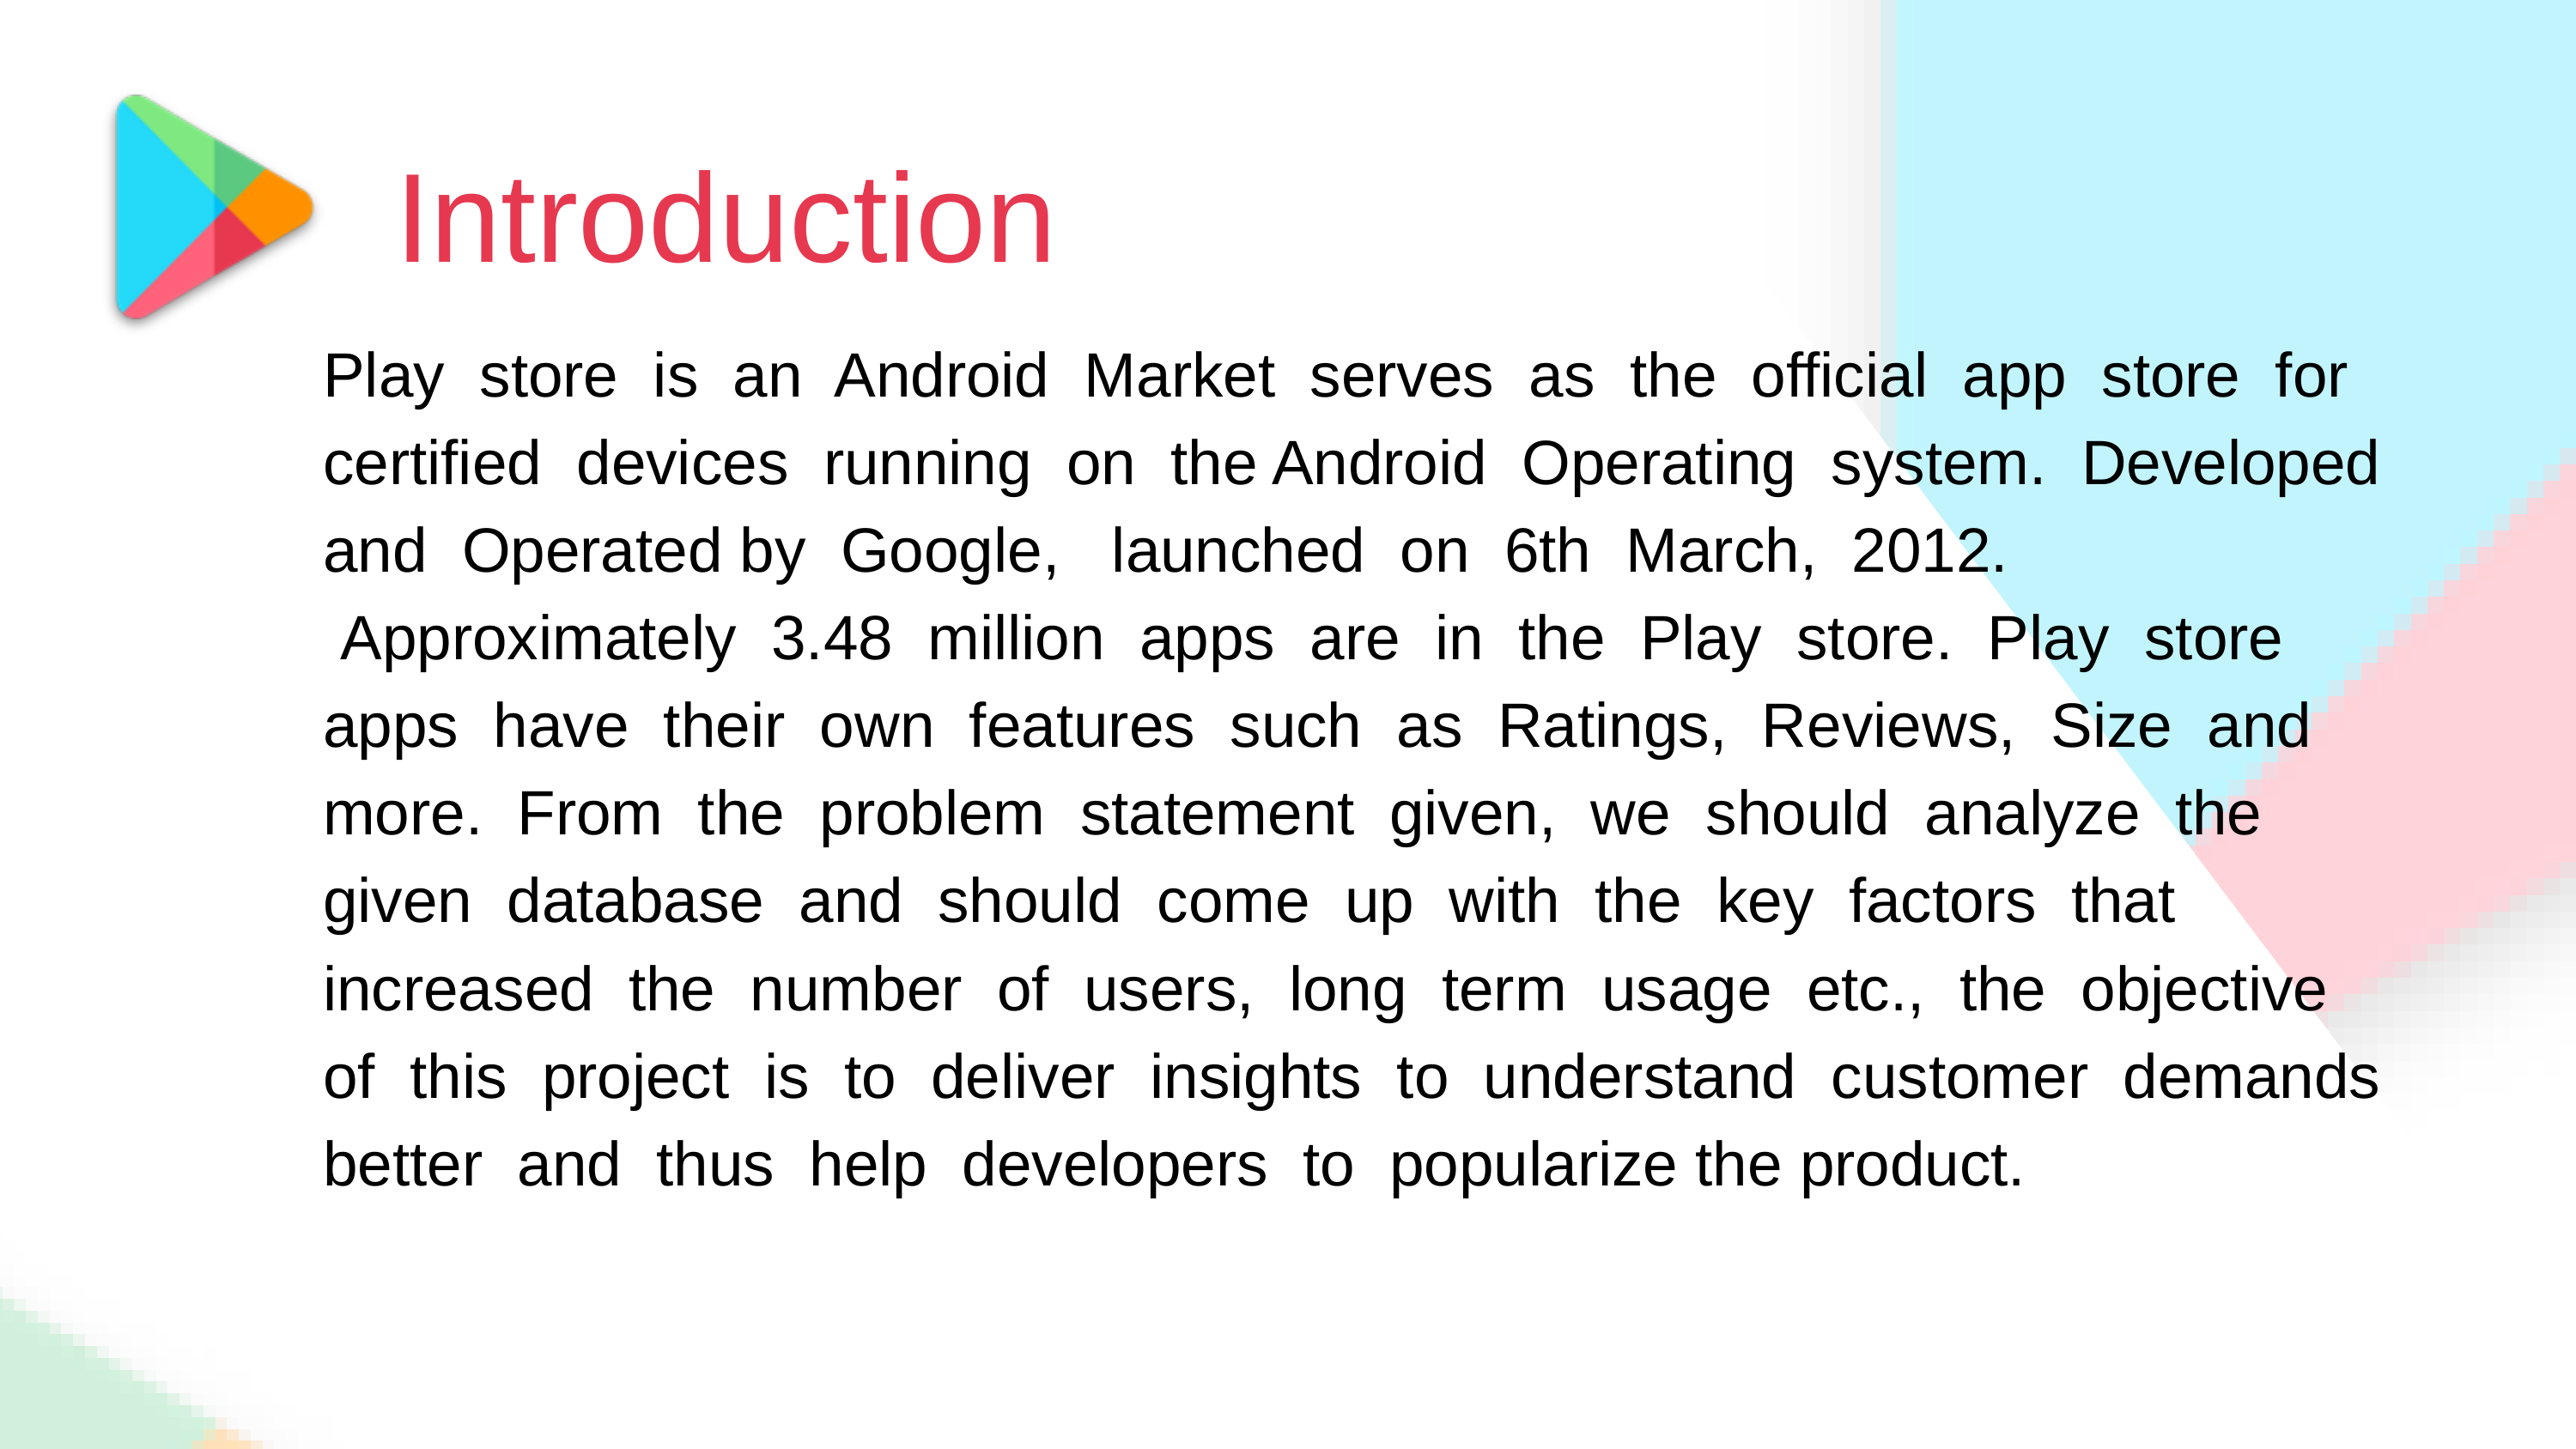

Introduction
Play  store  is  an  Android  Market  serves  as  the  official  app  store  for  certified  devices  running  on  the Android  Operating  system.  Developed  and  Operated by  Google,   launched  on  6th  March,  2012.
 Approximately  3.48  million  apps  are  in  the  Play  store.  Play  store  apps  have  their  own  features  such  as  Ratings,  Reviews,  Size  and  more.  From  the  problem  statement  given,  we  should  analyze  the  given  database  and  should  come  up  with  the  key  factors  that  increased  the  number  of  users,  long  term  usage  etc.,  the  objective  of  this  project  is  to  deliver  insights  to  understand  customer  demands  better  and  thus  help  developers  to  popularize the product.